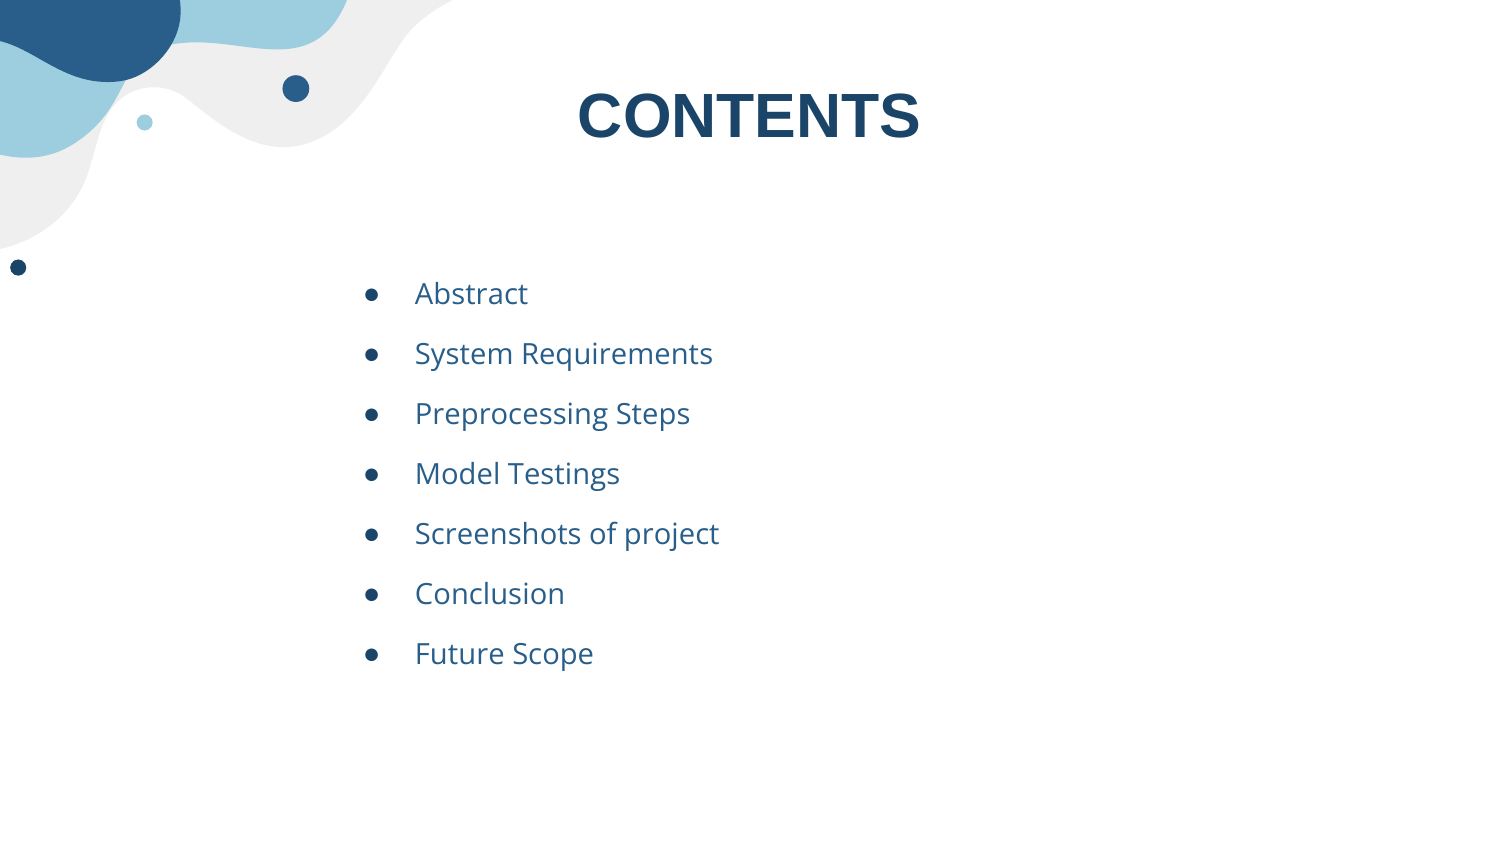

# CONTENTS
Abstract
System Requirements
Preprocessing Steps
Model Testings
Screenshots of project
Conclusion
Future Scope